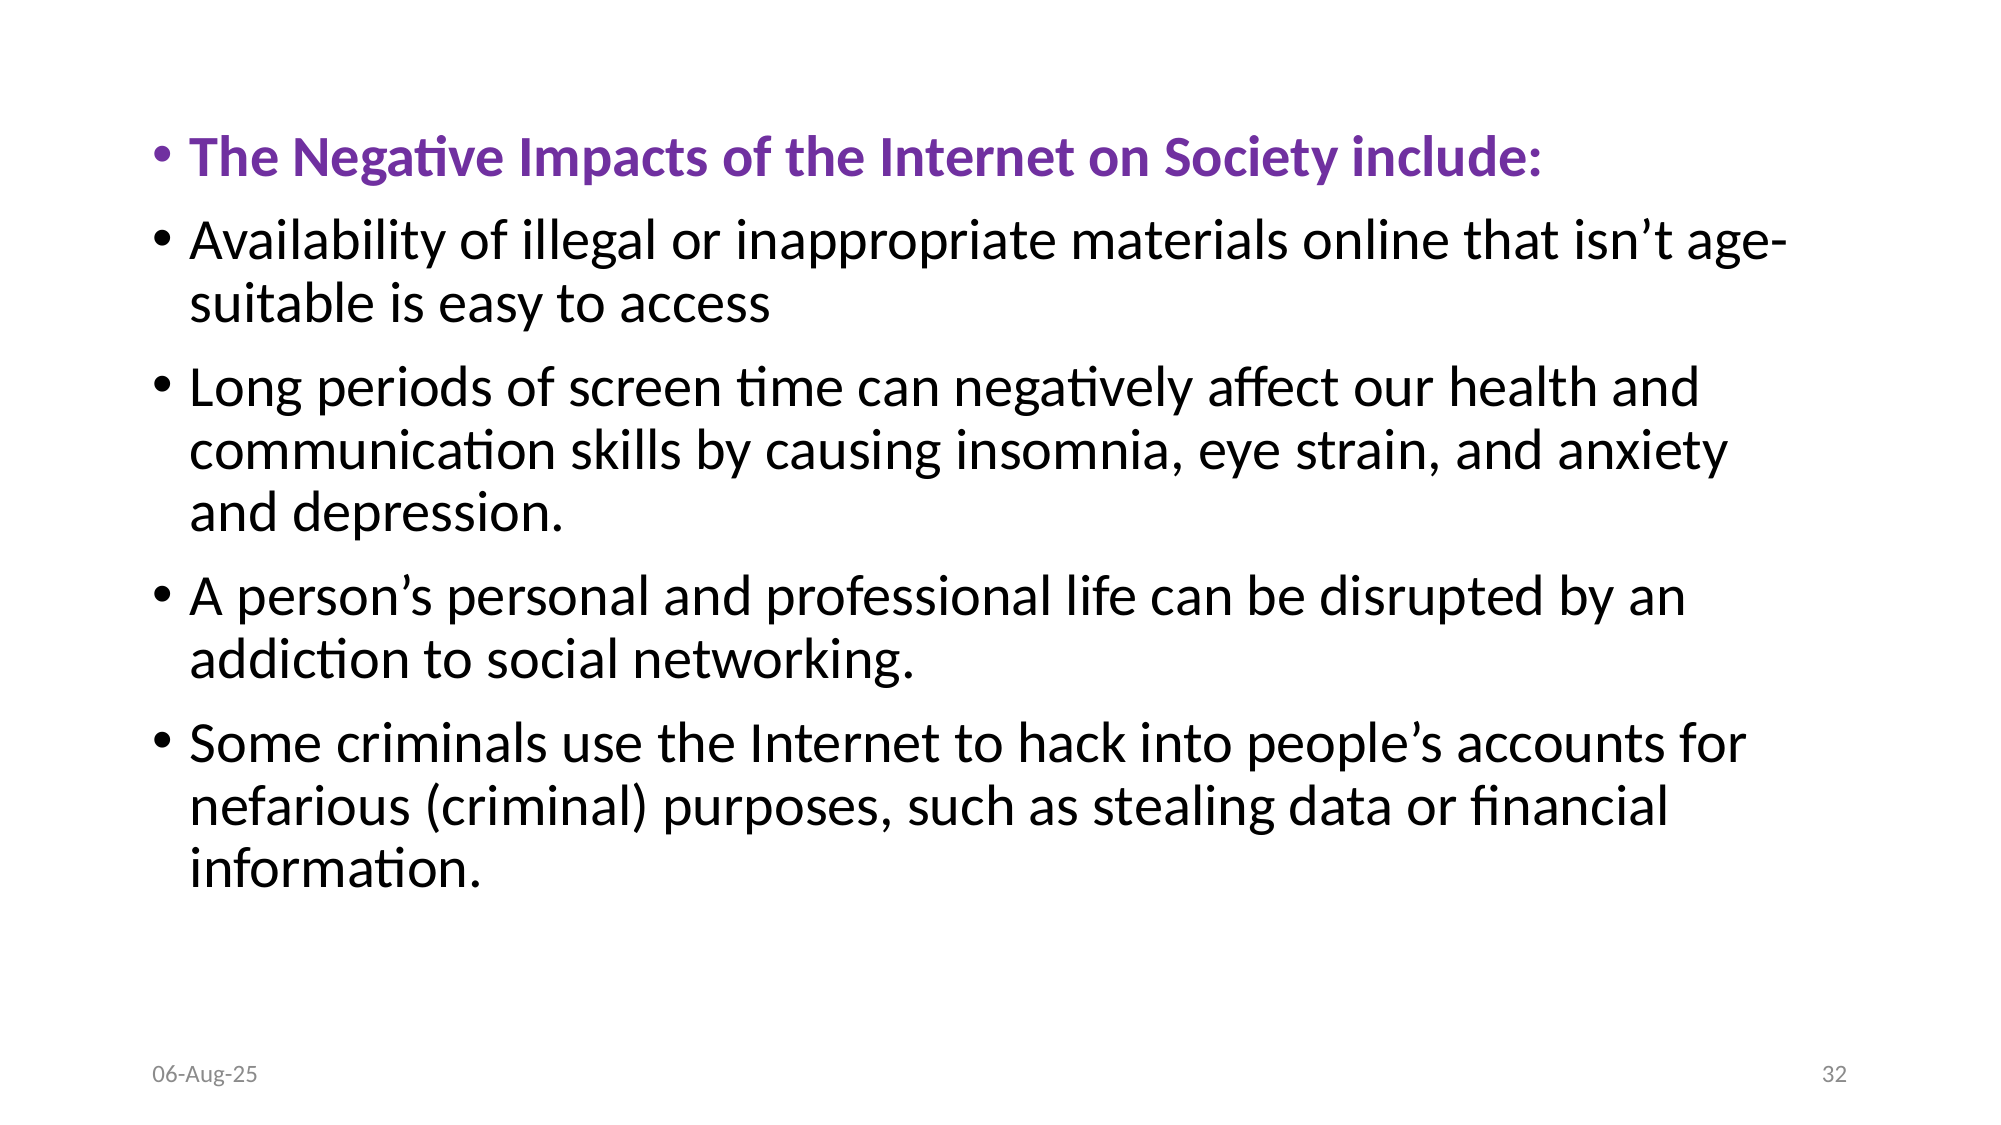

The Negative Impacts of the Internet on Society include:
Availability of illegal or inappropriate materials online that isn’t age-suitable is easy to access
Long periods of screen time can negatively affect our health and communication skills by causing insomnia, eye strain, and anxiety and depression.
A person’s personal and professional life can be disrupted by an addiction to social networking.
Some criminals use the Internet to hack into people’s accounts for nefarious (criminal) purposes, such as stealing data or financial information.

06-Aug-25
32